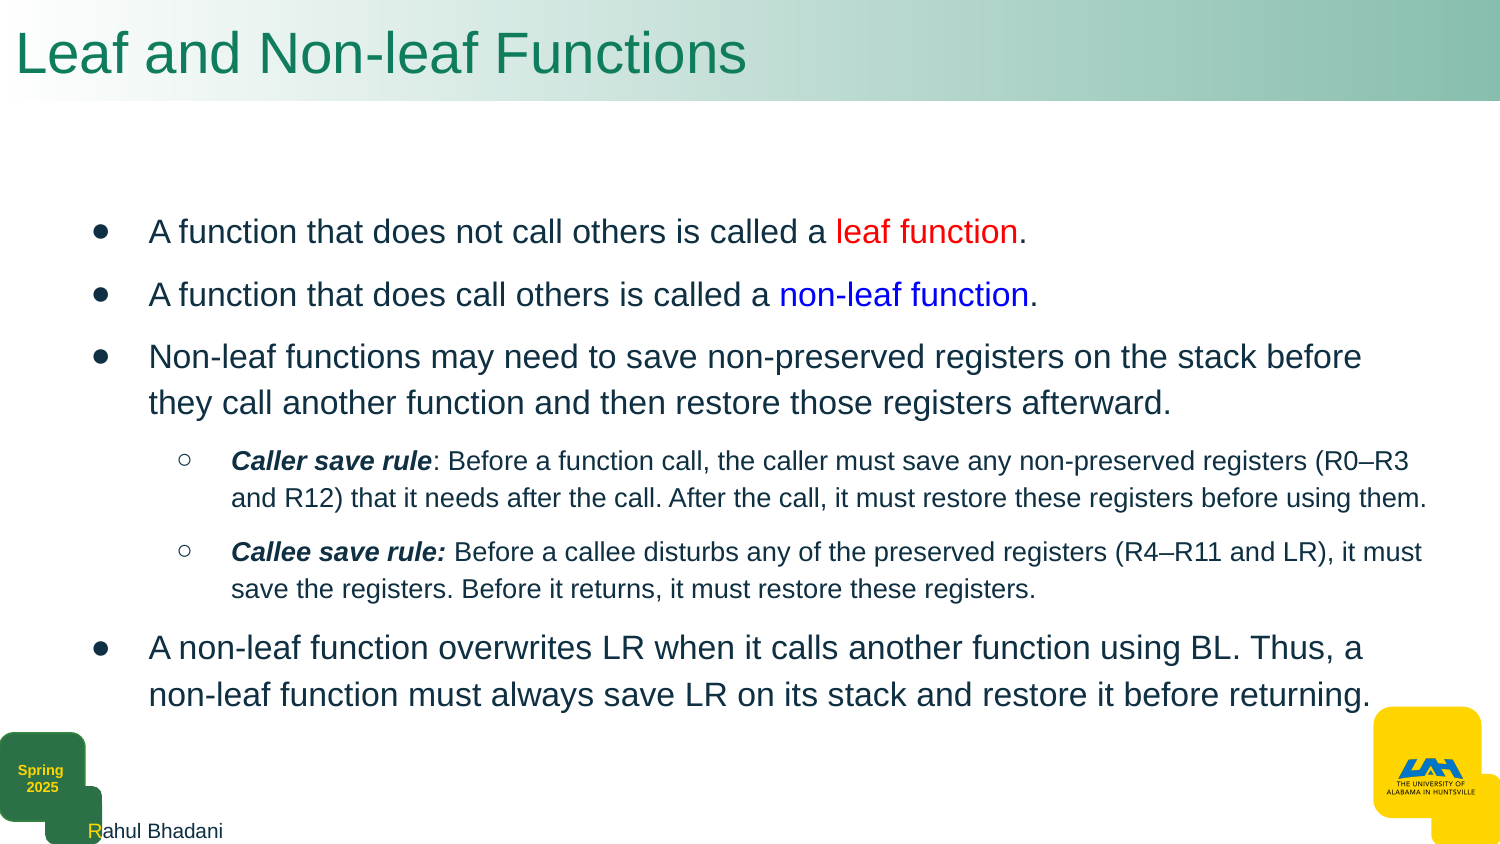

# Leaf and Non-leaf Functions
A function that does not call others is called a leaf function.
A function that does call others is called a non-leaf function.
Non-leaf functions may need to save non-preserved registers on the stack before they call another function and then restore those registers afterward.
Caller save rule: Before a function call, the caller must save any non-preserved registers (R0–R3 and R12) that it needs after the call. After the call, it must restore these registers before using them.
Callee save rule: Before a callee disturbs any of the preserved registers (R4–R11 and LR), it must save the registers. Before it returns, it must restore these registers.
A non-leaf function overwrites LR when it calls another function using BL. Thus, a non-leaf function must always save LR on its stack and restore it before returning.